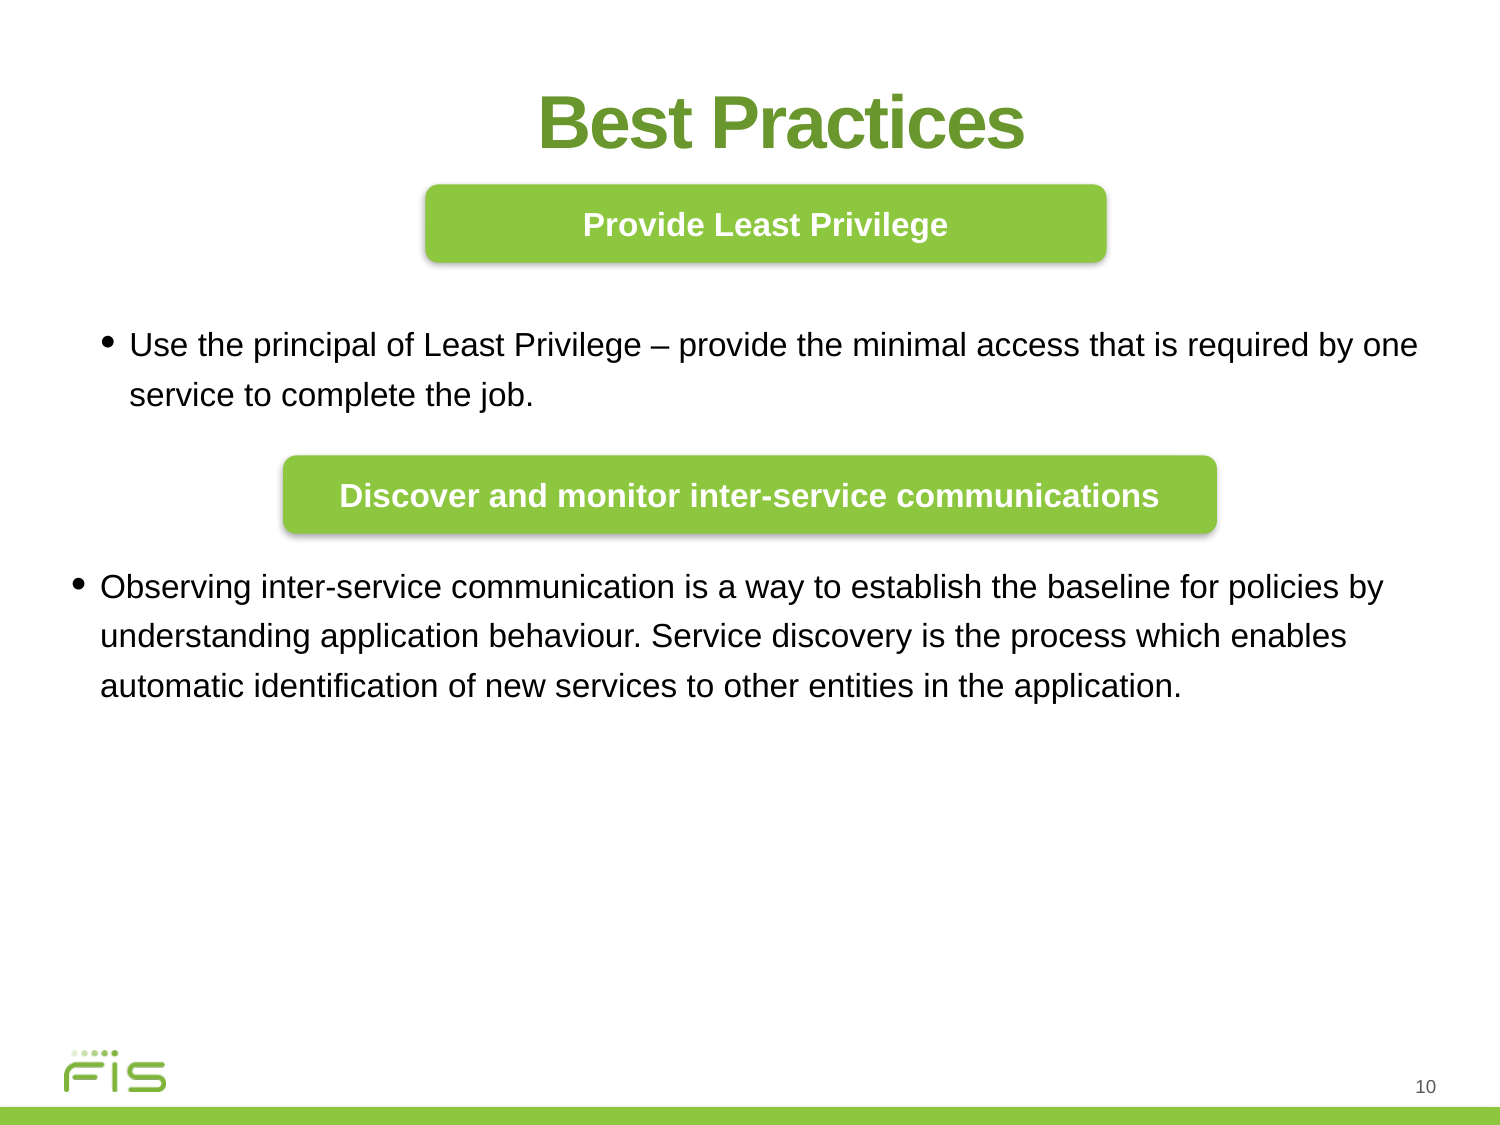

Best Practices

Provide Least Privilege
Use the principal of Least Privilege – provide the minimal access that is required by one service to complete the job.
Discover and monitor inter-service communications
Observing inter-service communication is a way to establish the baseline for policies by understanding application behaviour. Service discovery is the process which enables automatic identification of new services to other entities in the application.
10